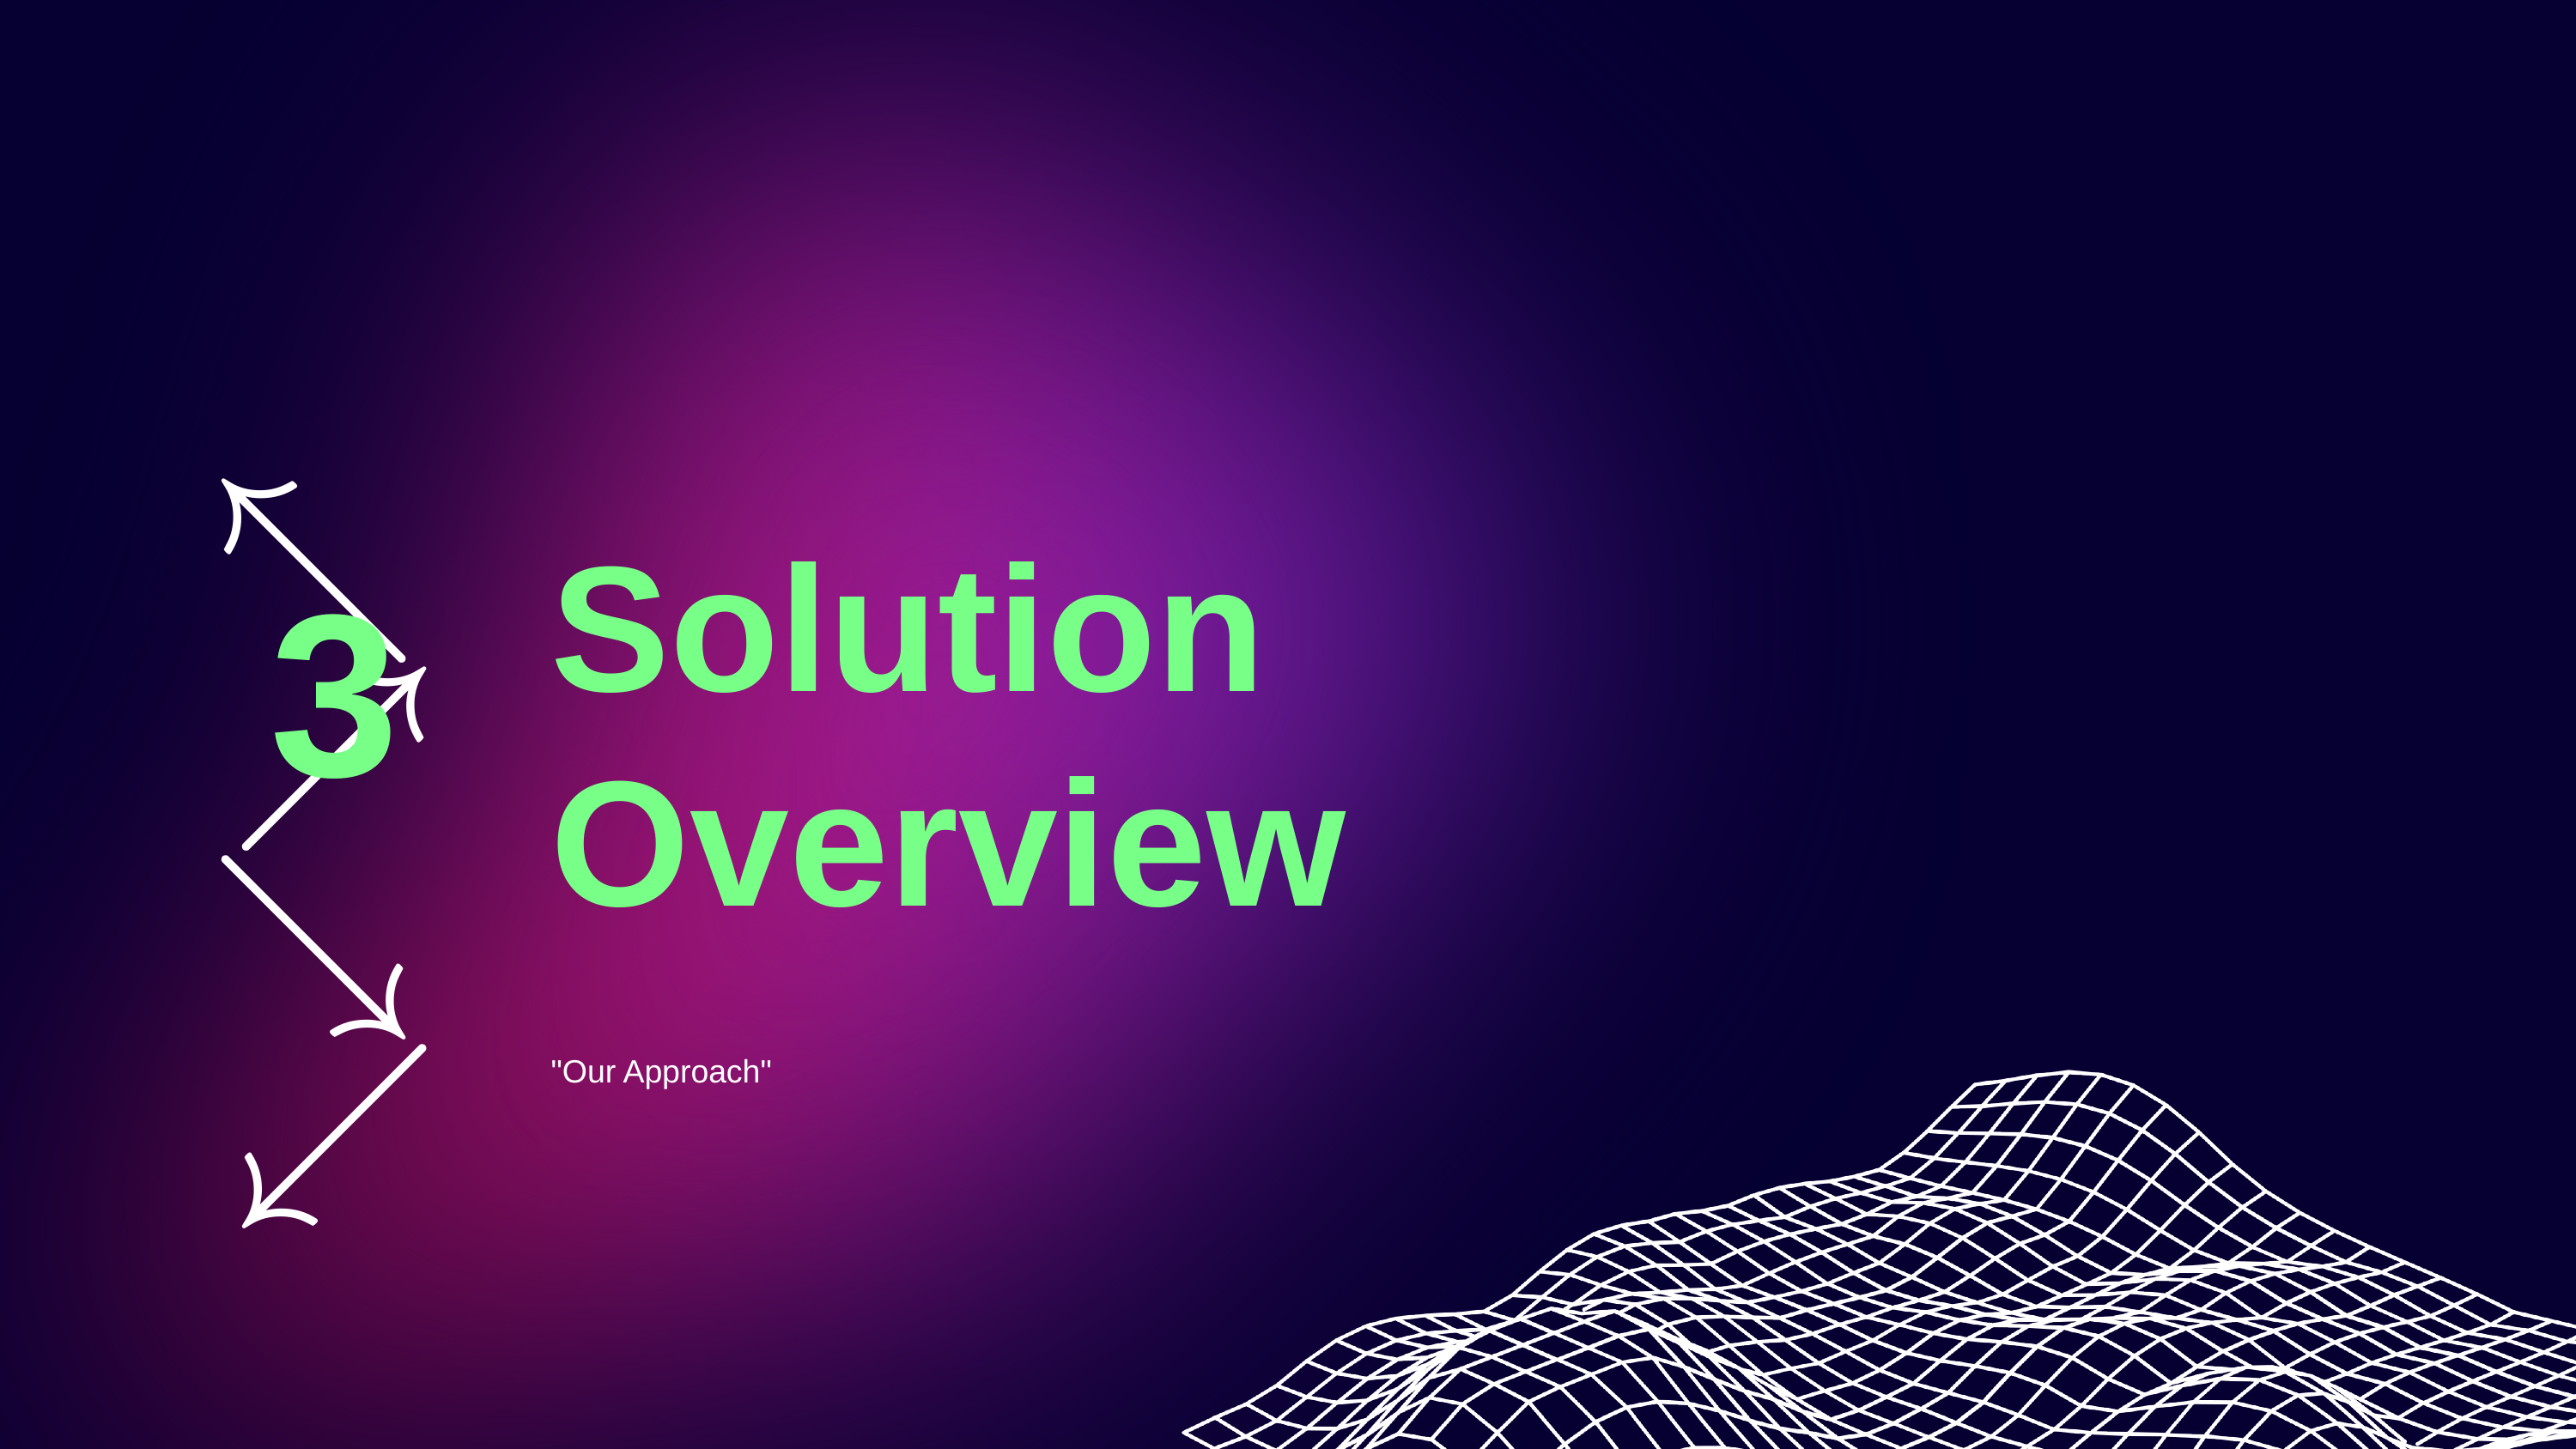

↖  ↗
↘  ↙
Solution Overview
3
"Our Approach"